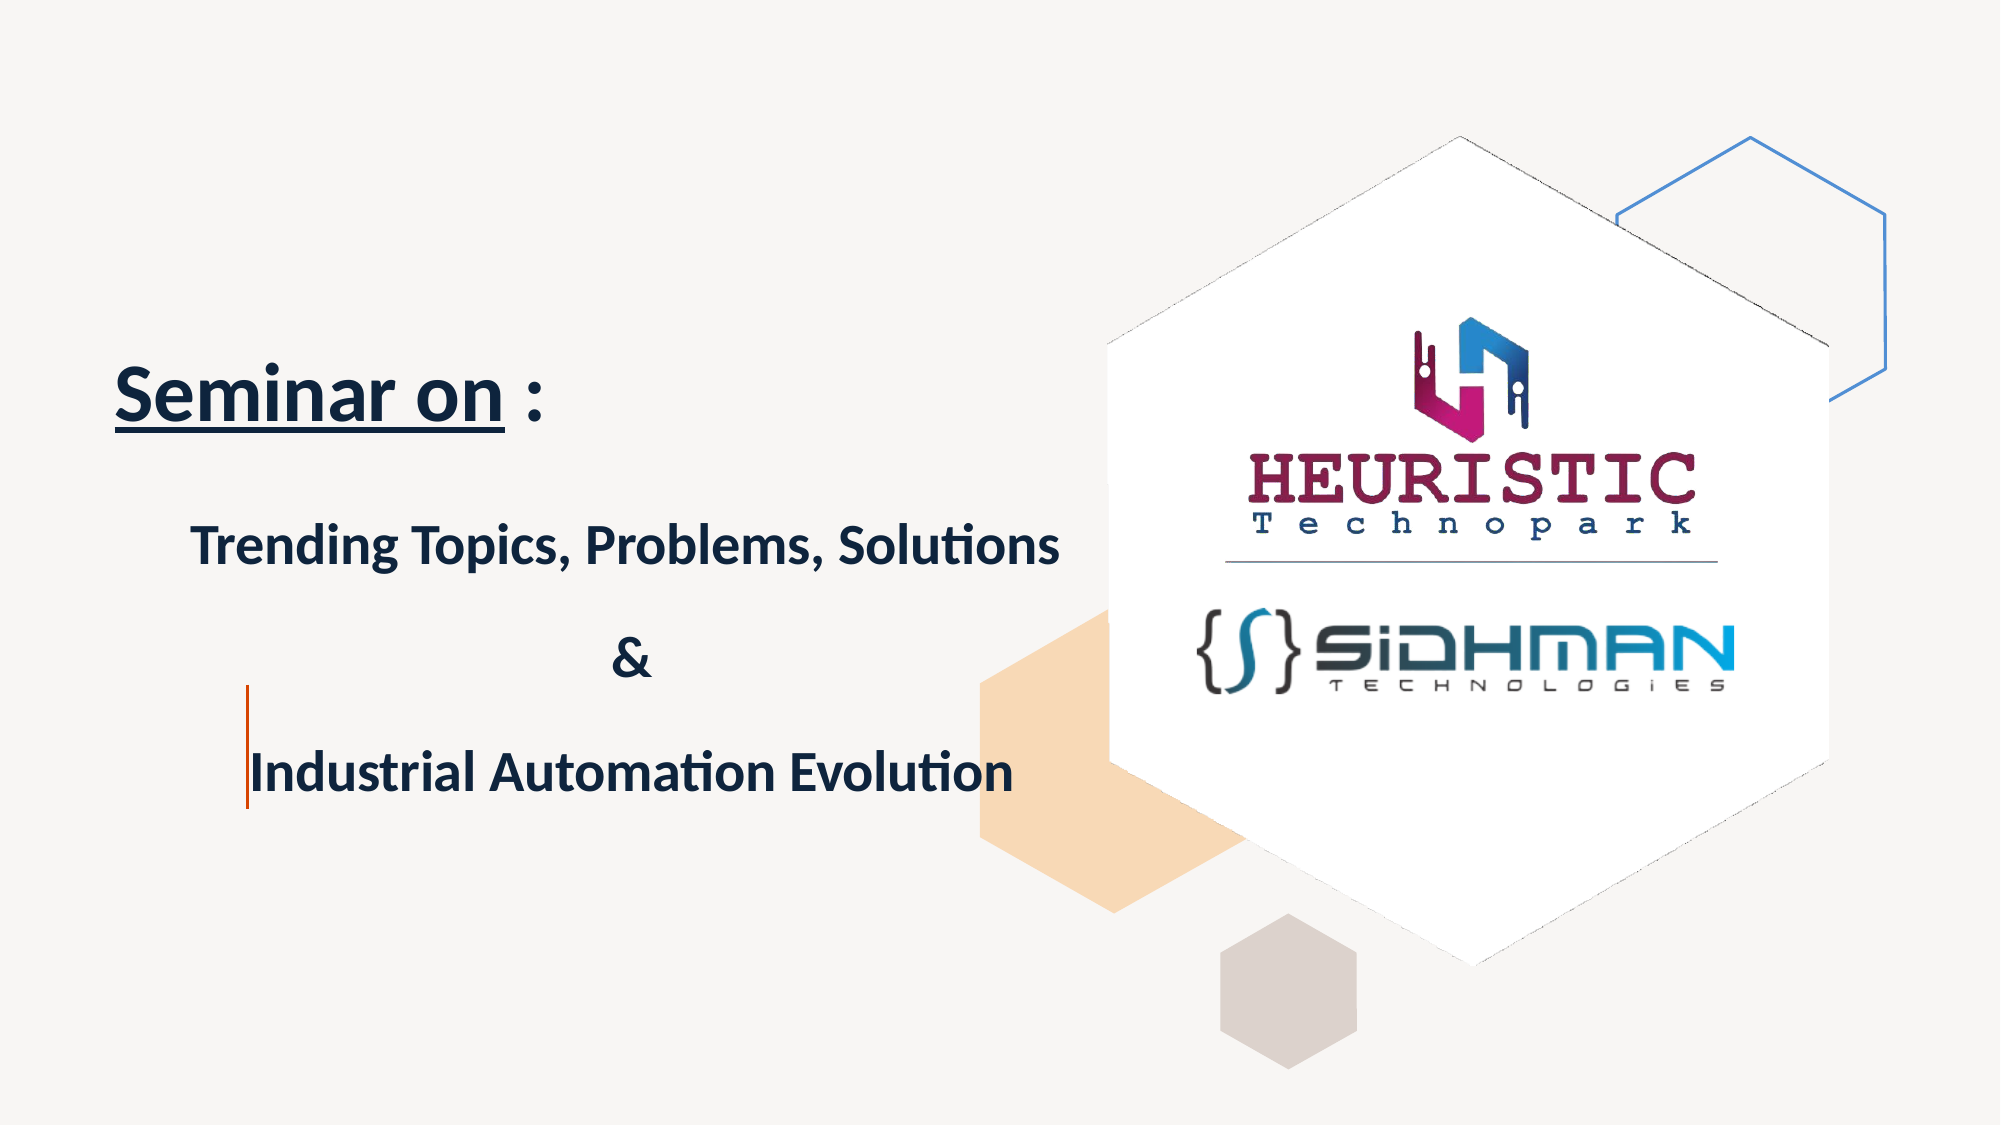

Seminar on :
Trending Topics, Problems, Solutions
&
 Industrial Automation Evolution